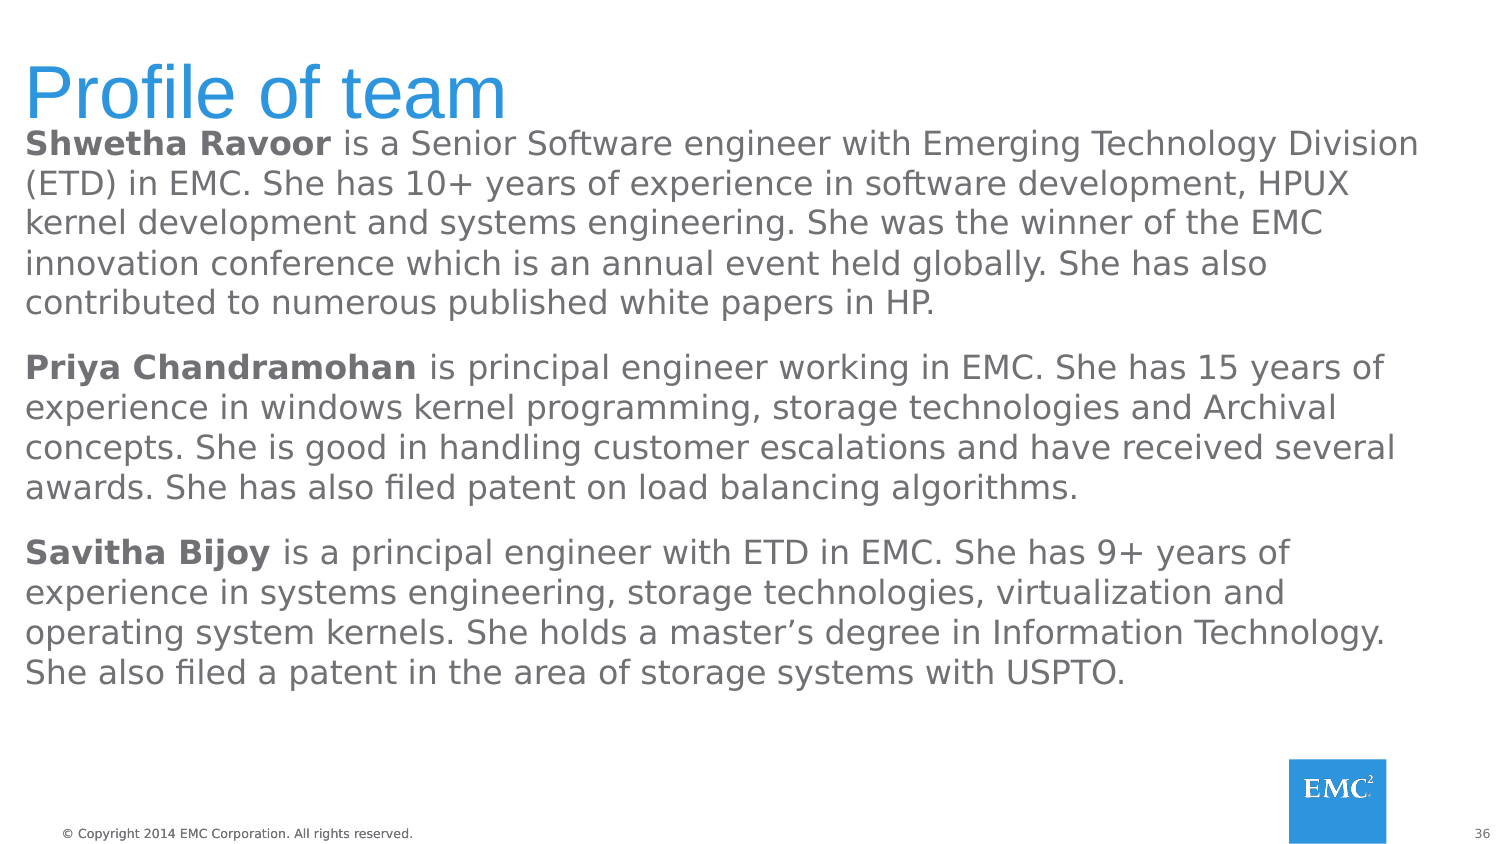

# Profile of team
Shwetha Ravoor is a Senior Software engineer with Emerging Technology Division (ETD) in EMC. She has 10+ years of experience in software development, HPUX kernel development and systems engineering. She was the winner of the EMC innovation conference which is an annual event held globally. She has also contributed to numerous published white papers in HP.
Priya Chandramohan is principal engineer working in EMC. She has 15 years of experience in windows kernel programming, storage technologies and Archival concepts. She is good in handling customer escalations and have received several awards. She has also filed patent on load balancing algorithms.
Savitha Bijoy is a principal engineer with ETD in EMC. She has 9+ years of experience in systems engineering, storage technologies, virtualization and operating system kernels. She holds a master’s degree in Information Technology. She also filed a patent in the area of storage systems with USPTO.